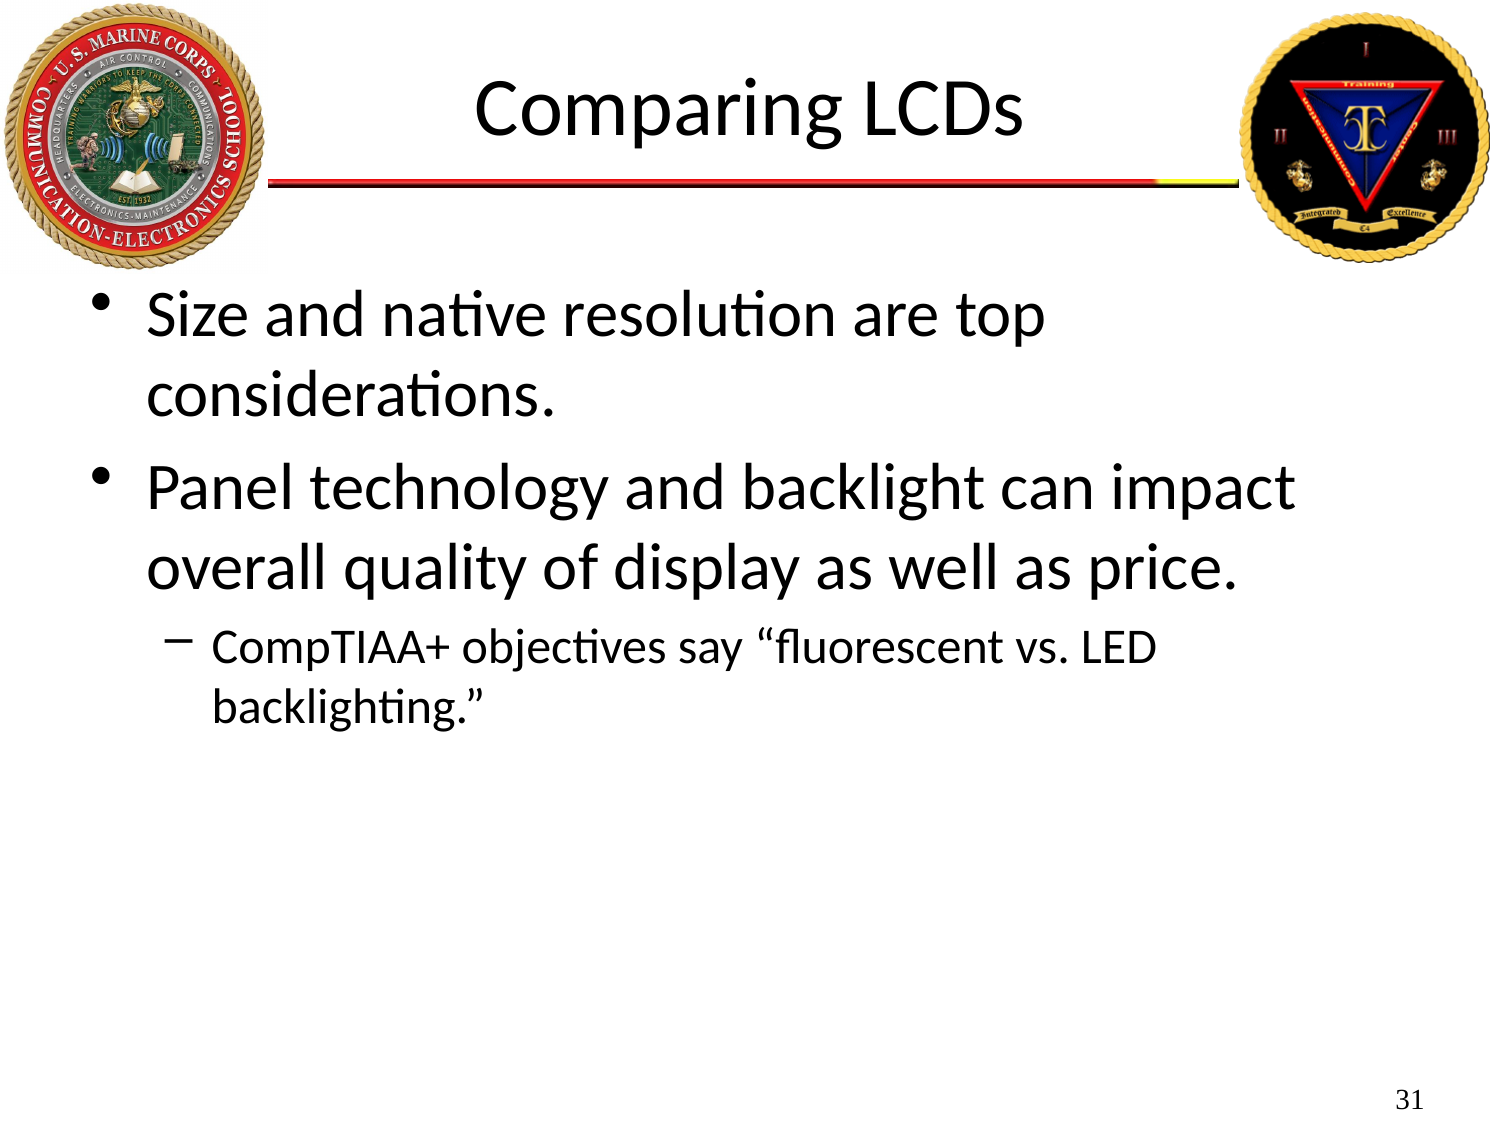

# Comparing LCDs
Size and native resolution are top considerations.
Panel technology and backlight can impact overall quality of display as well as price.
CompTIAA+ objectives say “fluorescent vs. LED backlighting.”